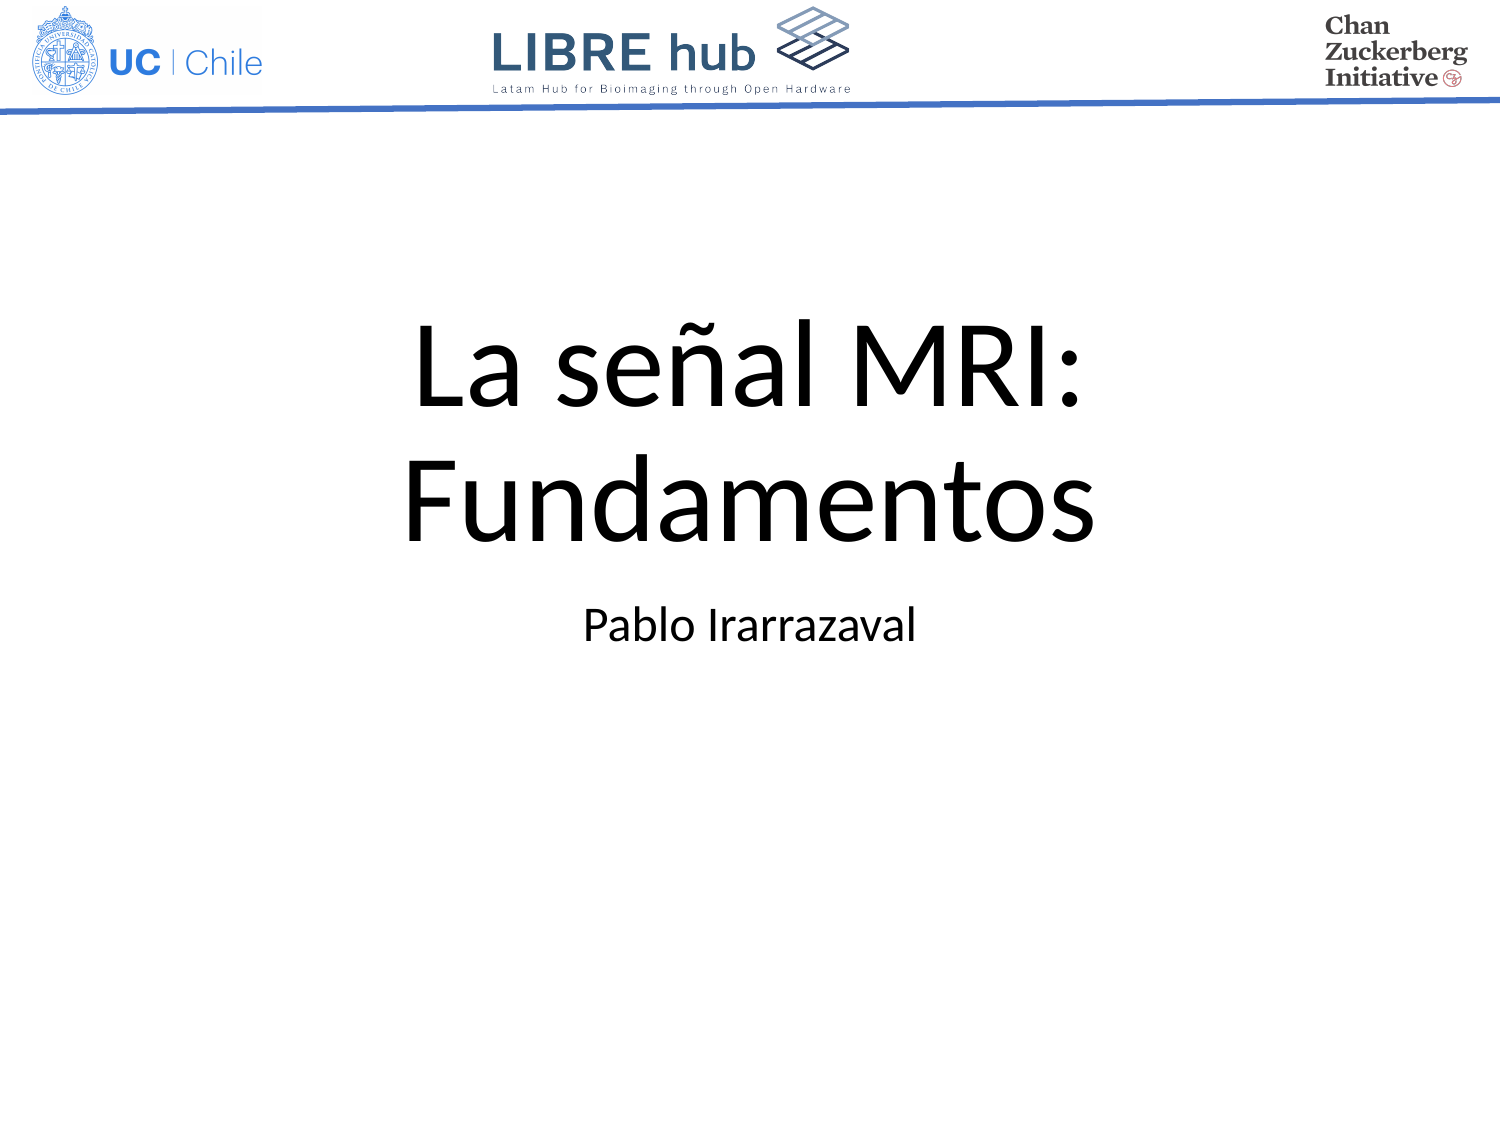

# La señal MRI: Fundamentos
Pablo Irarrazaval